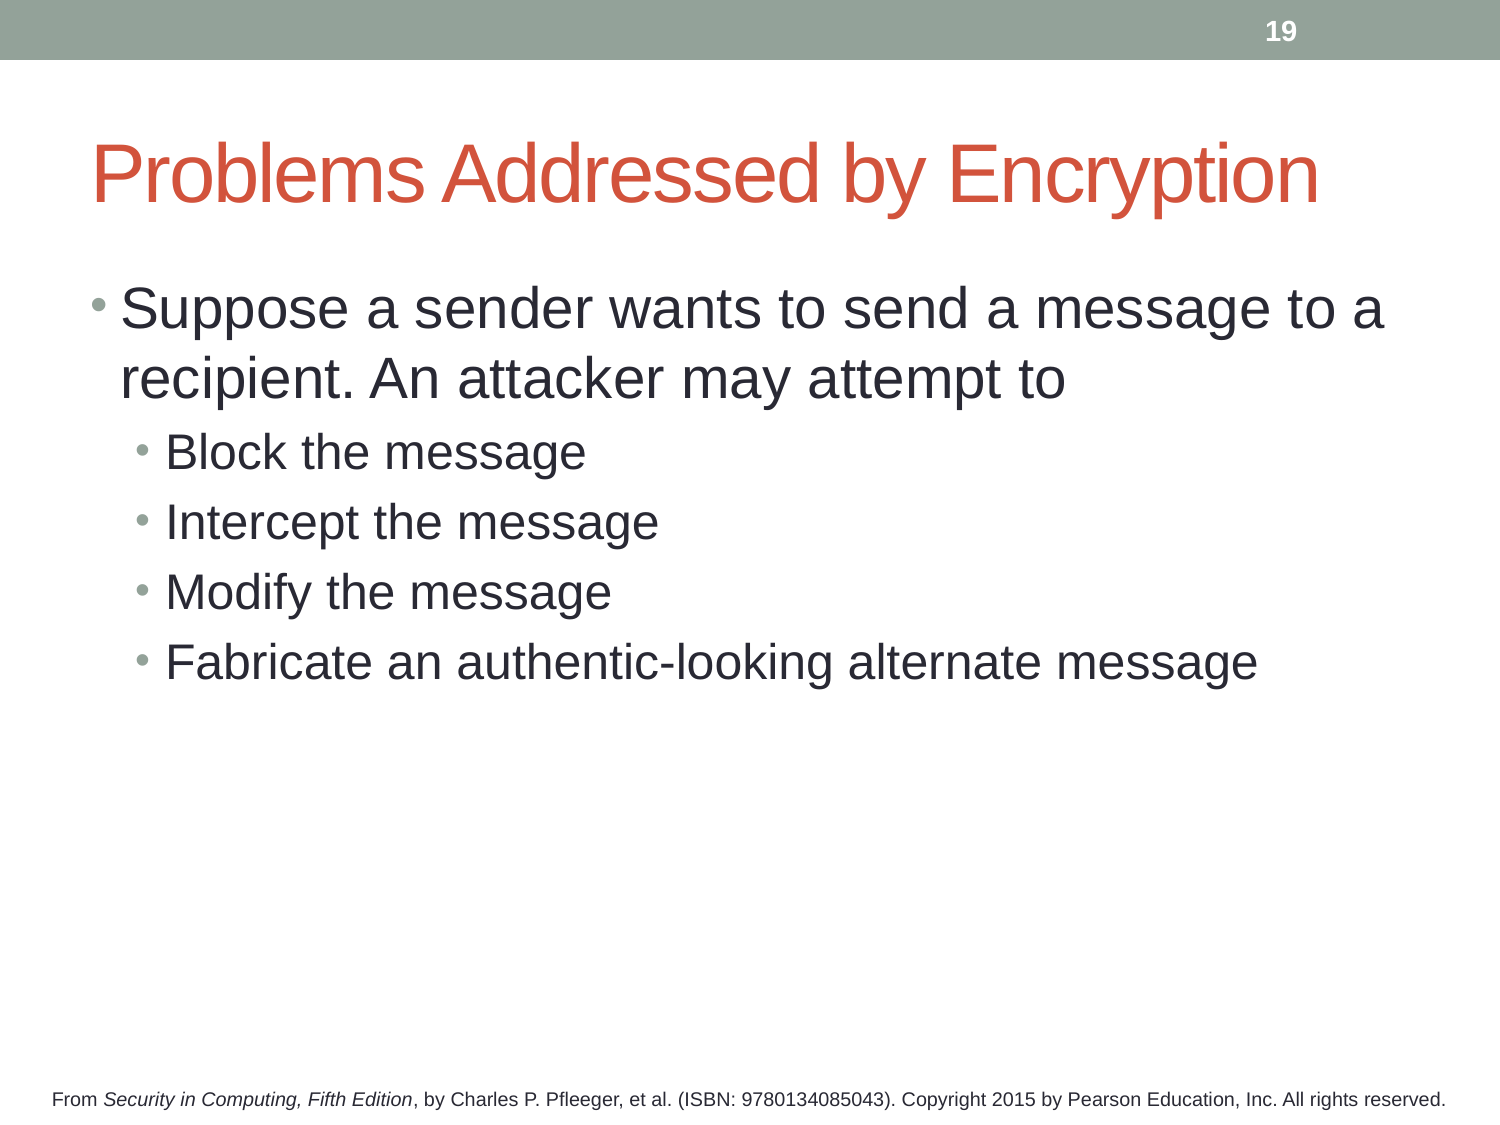

19
# Problems Addressed by Encryption
Suppose a sender wants to send a message to a recipient. An attacker may attempt to
Block the message
Intercept the message
Modify the message
Fabricate an authentic-looking alternate message
From Security in Computing, Fifth Edition, by Charles P. Pfleeger, et al. (ISBN: 9780134085043). Copyright 2015 by Pearson Education, Inc. All rights reserved.